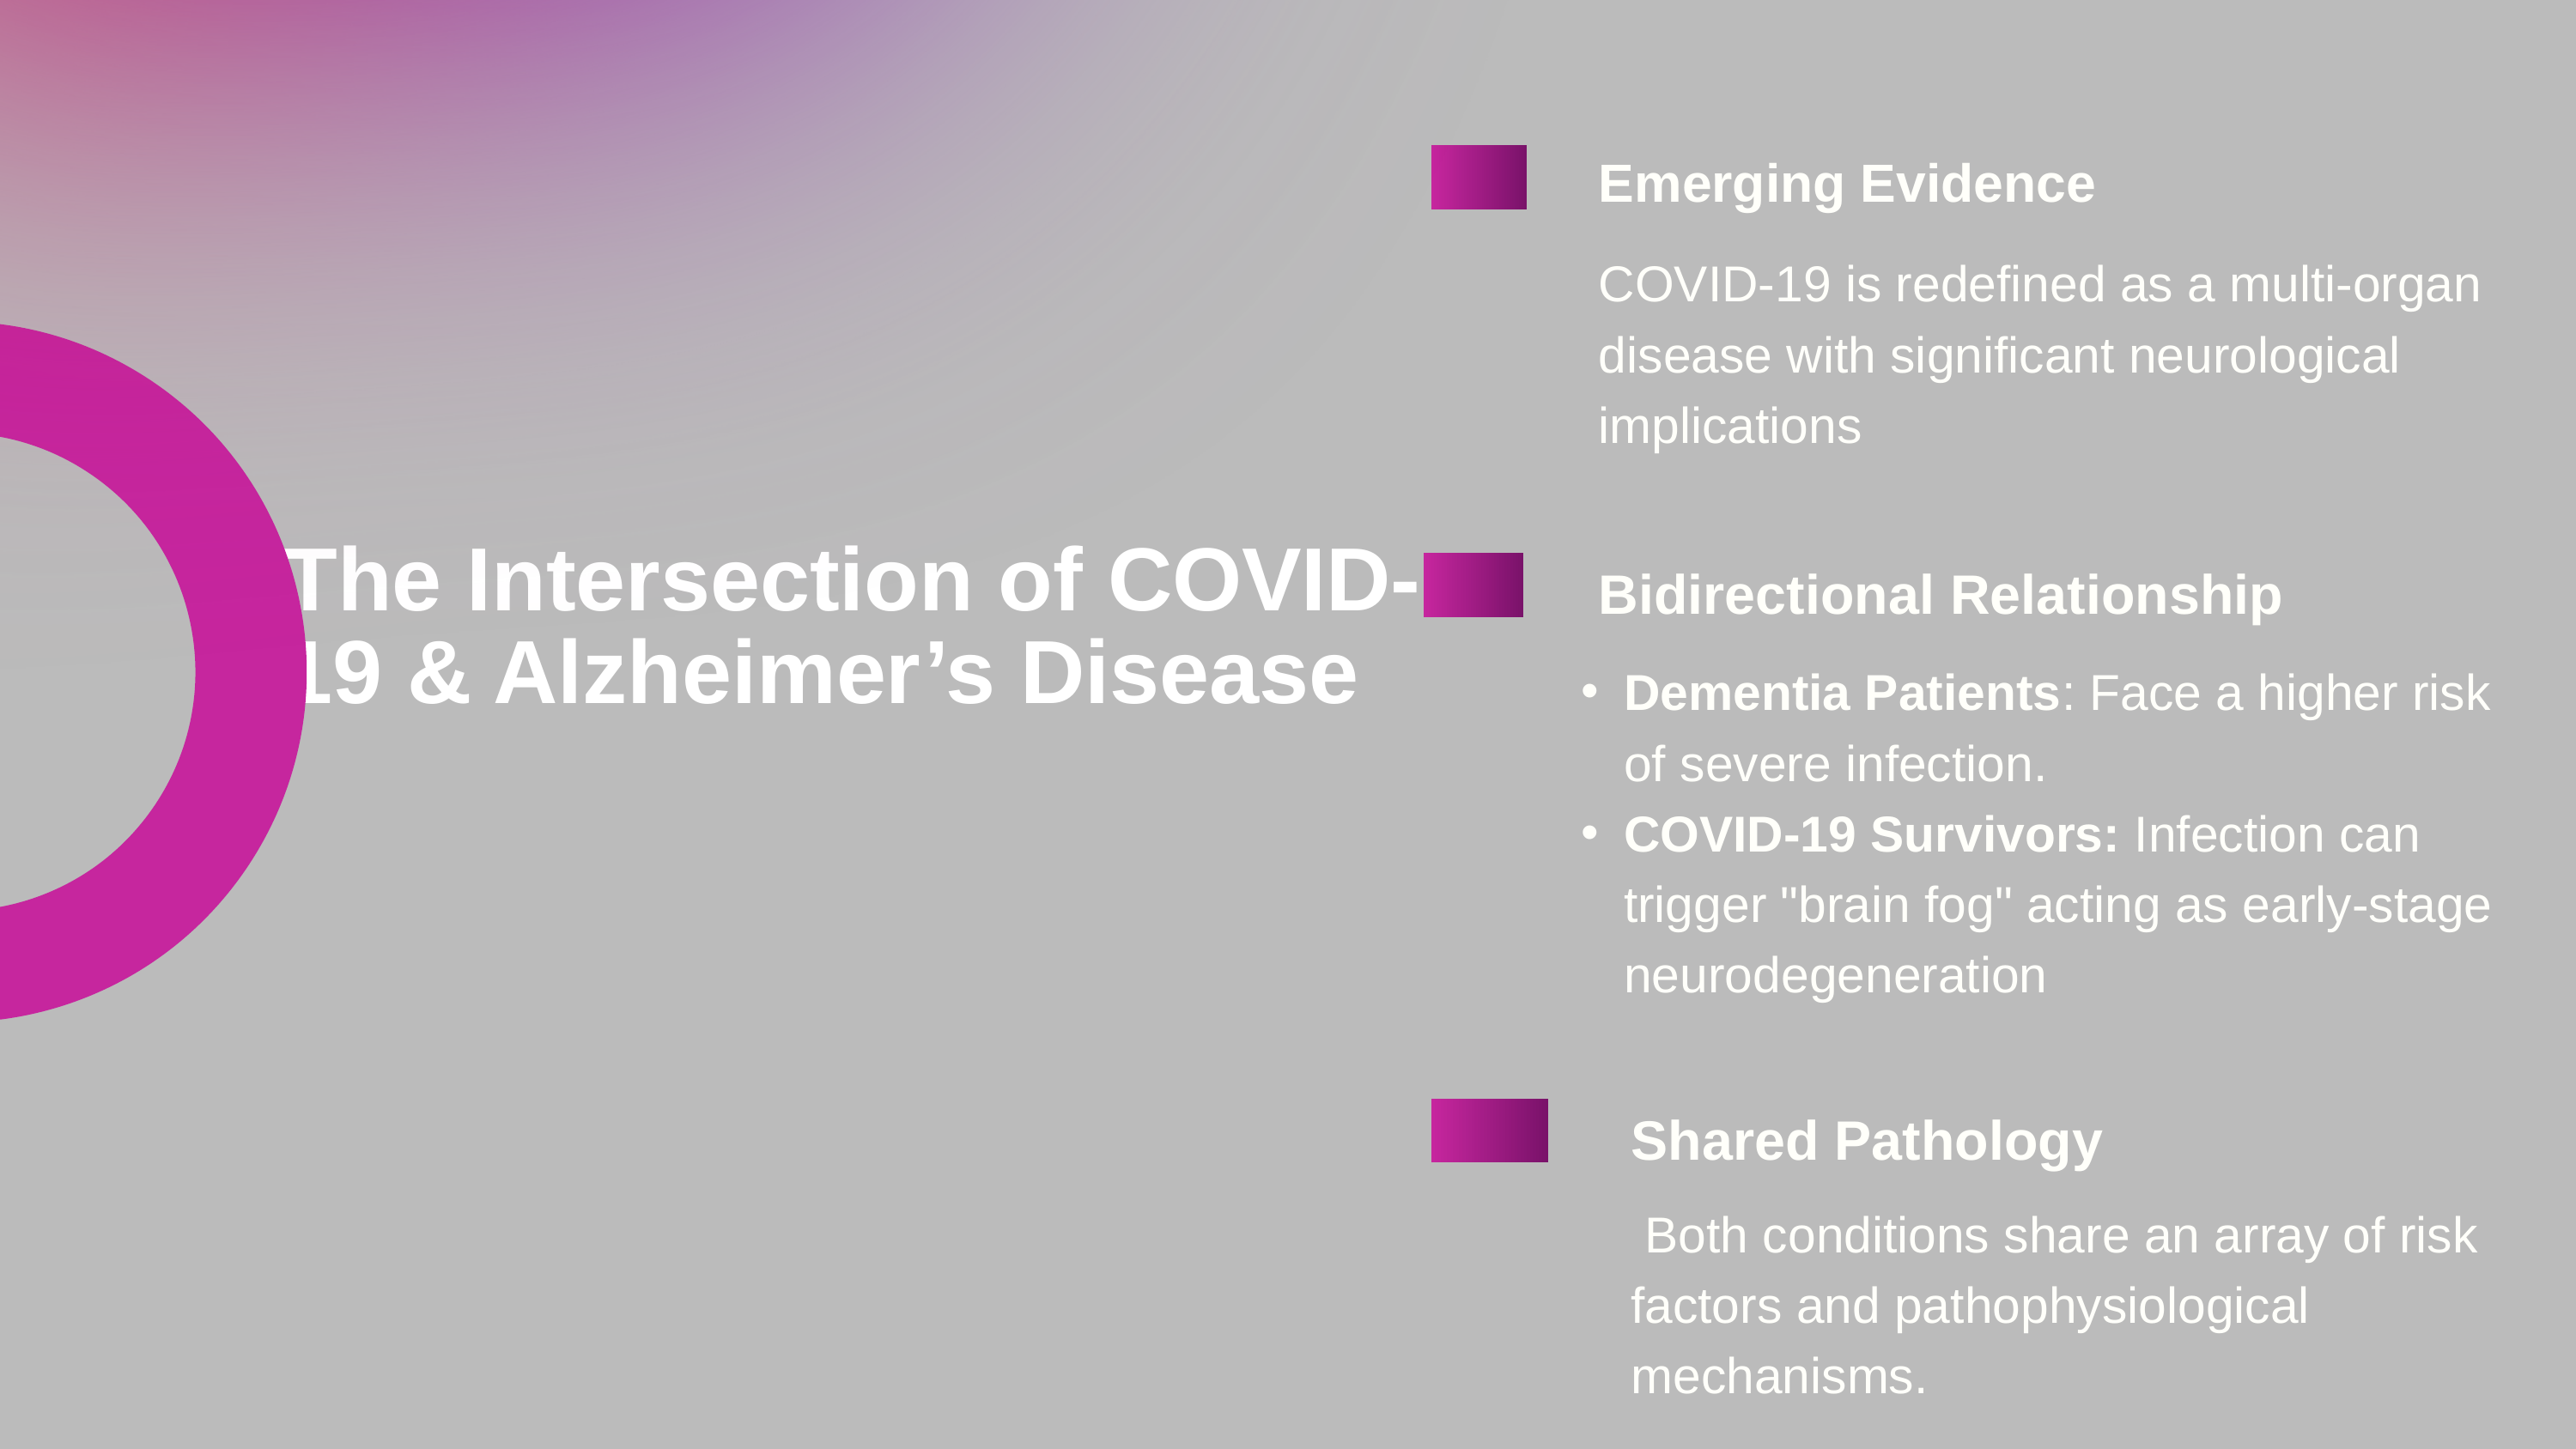

Emerging Evidence

COVID-19 is redefined as a multi-organ disease with significant neurological implications

The Intersection of COVID-19 & Alzheimer’s Disease

Bidirectional Relationship
Dementia Patients: Face a higher risk of severe infection.
COVID-19 Survivors: Infection can trigger "brain fog" acting as early-stage neurodegeneration

Shared Pathology
 Both conditions share an array of risk factors and pathophysiological mechanisms.